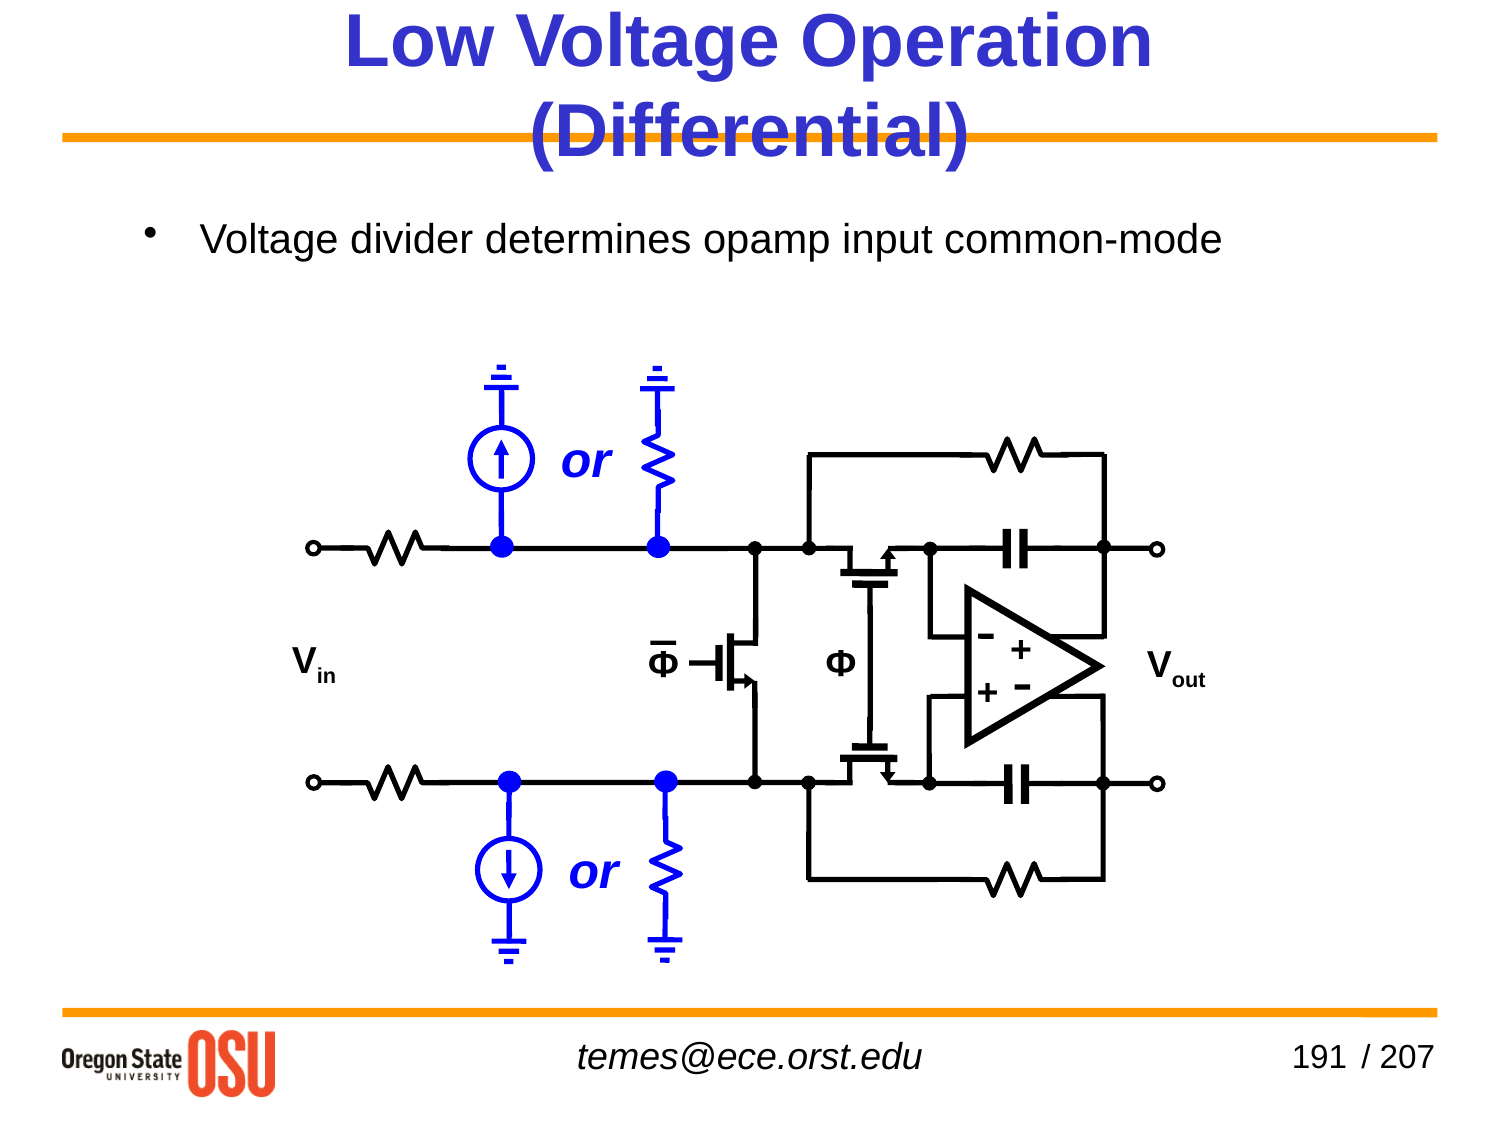

Low Voltage Operation (Differential)
Voltage divider determines opamp input common-mode

or

+

+

Vin
Φ
Φ

Vout

or

191